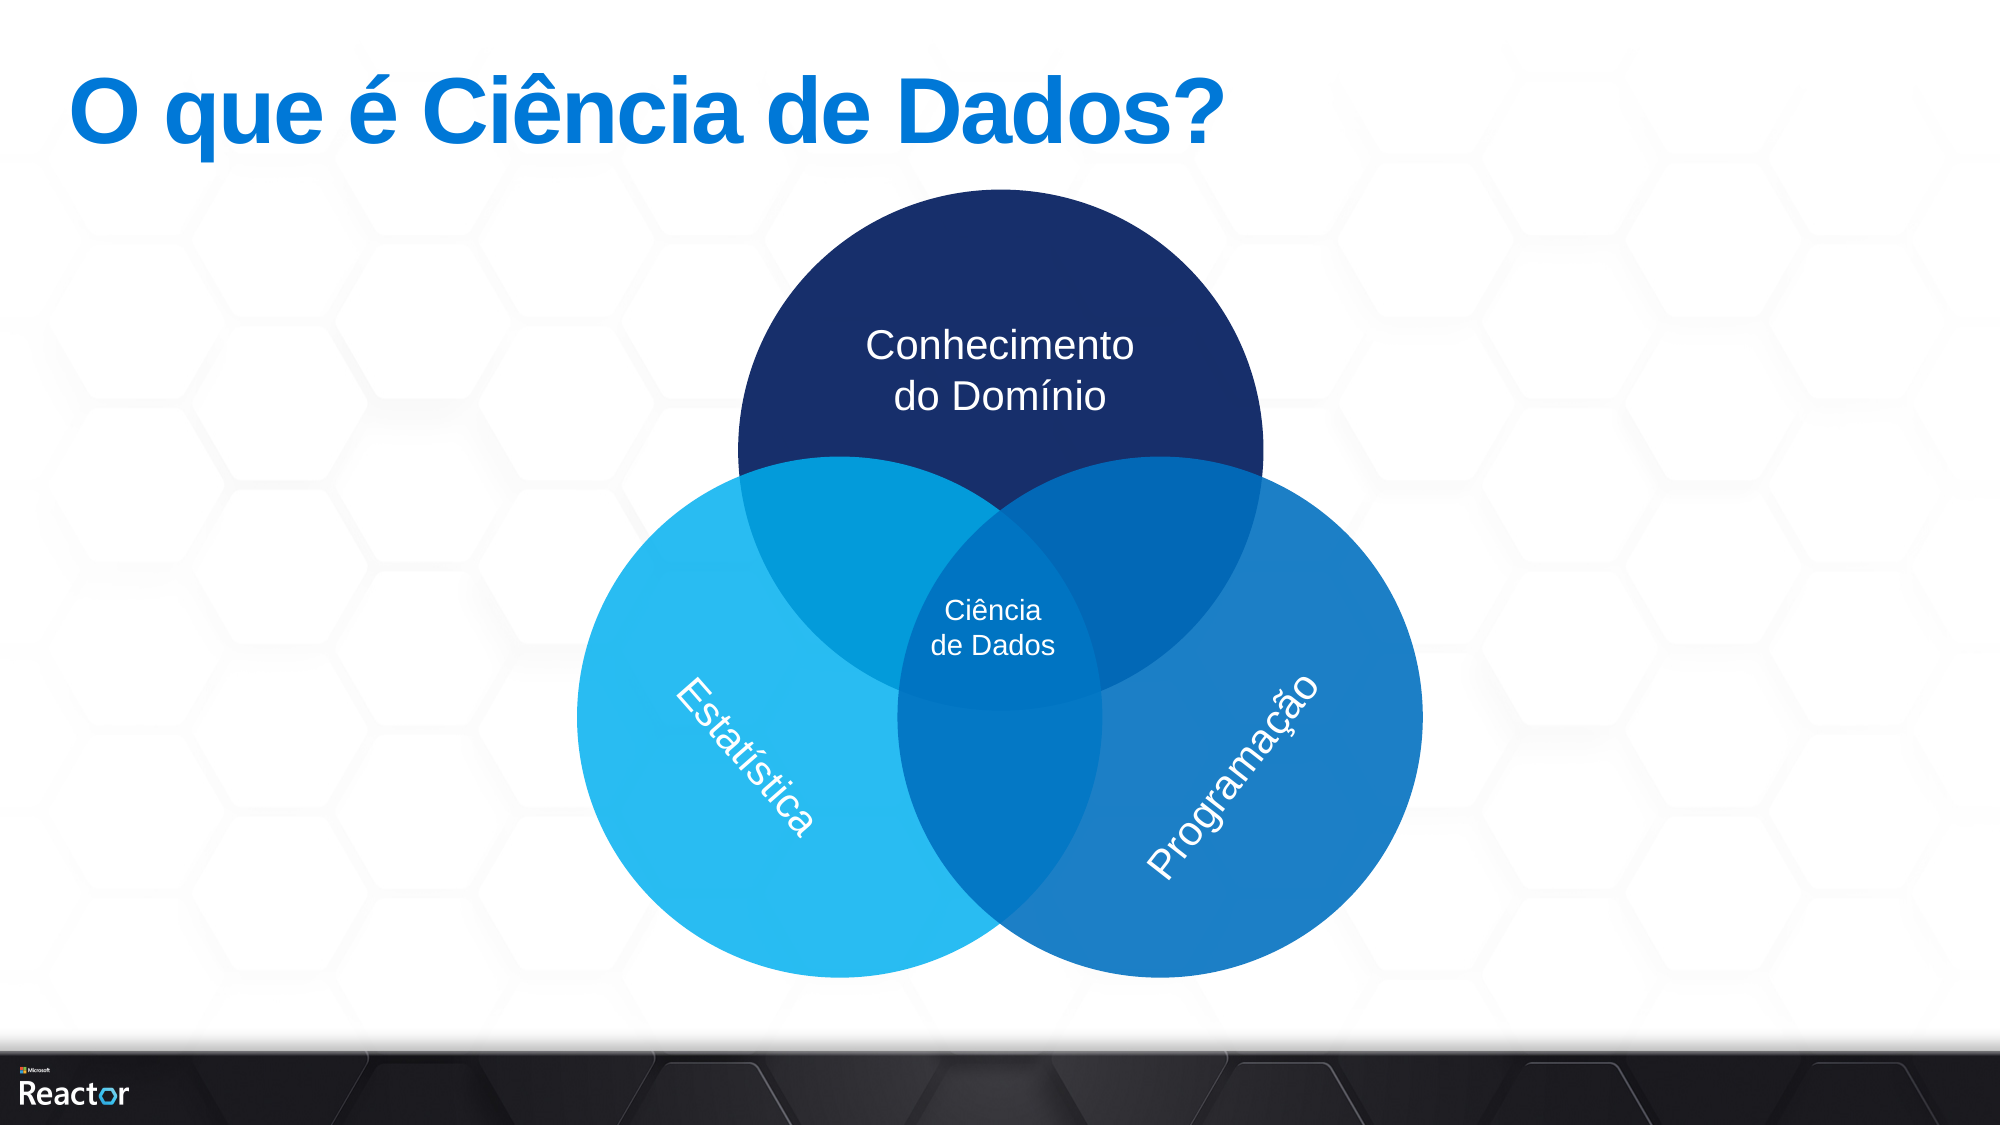

# O que é Ciência de Dados?

Conhecimento do Domínio
Ciência
de Dados
Estatística
Programação